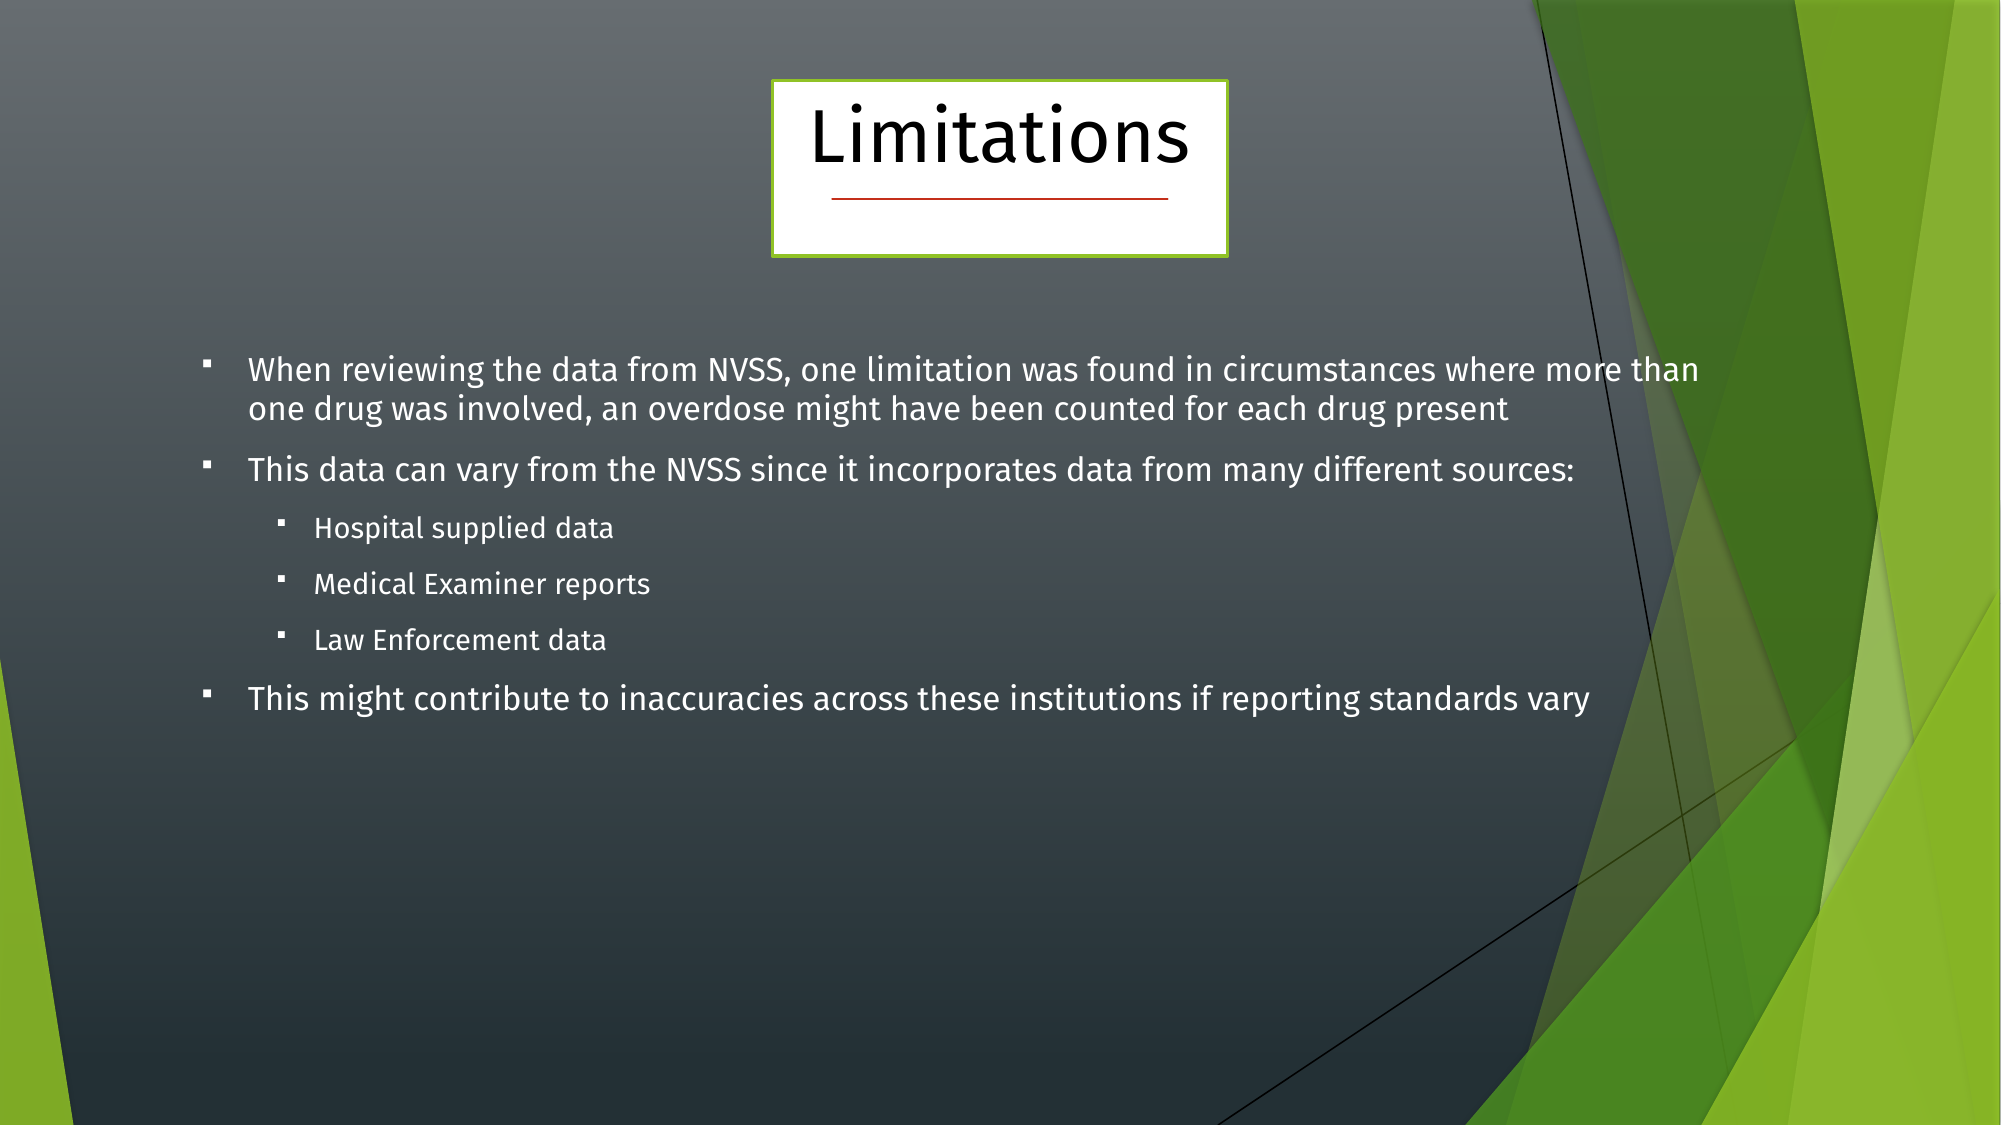

# Limitations
When reviewing the data from NVSS, one limitation was found in circumstances where more than one drug was involved, an overdose might have been counted for each drug present
This data can vary from the NVSS since it incorporates data from many different sources:
Hospital supplied data
Medical Examiner reports
Law Enforcement data
This might contribute to inaccuracies across these institutions if reporting standards vary